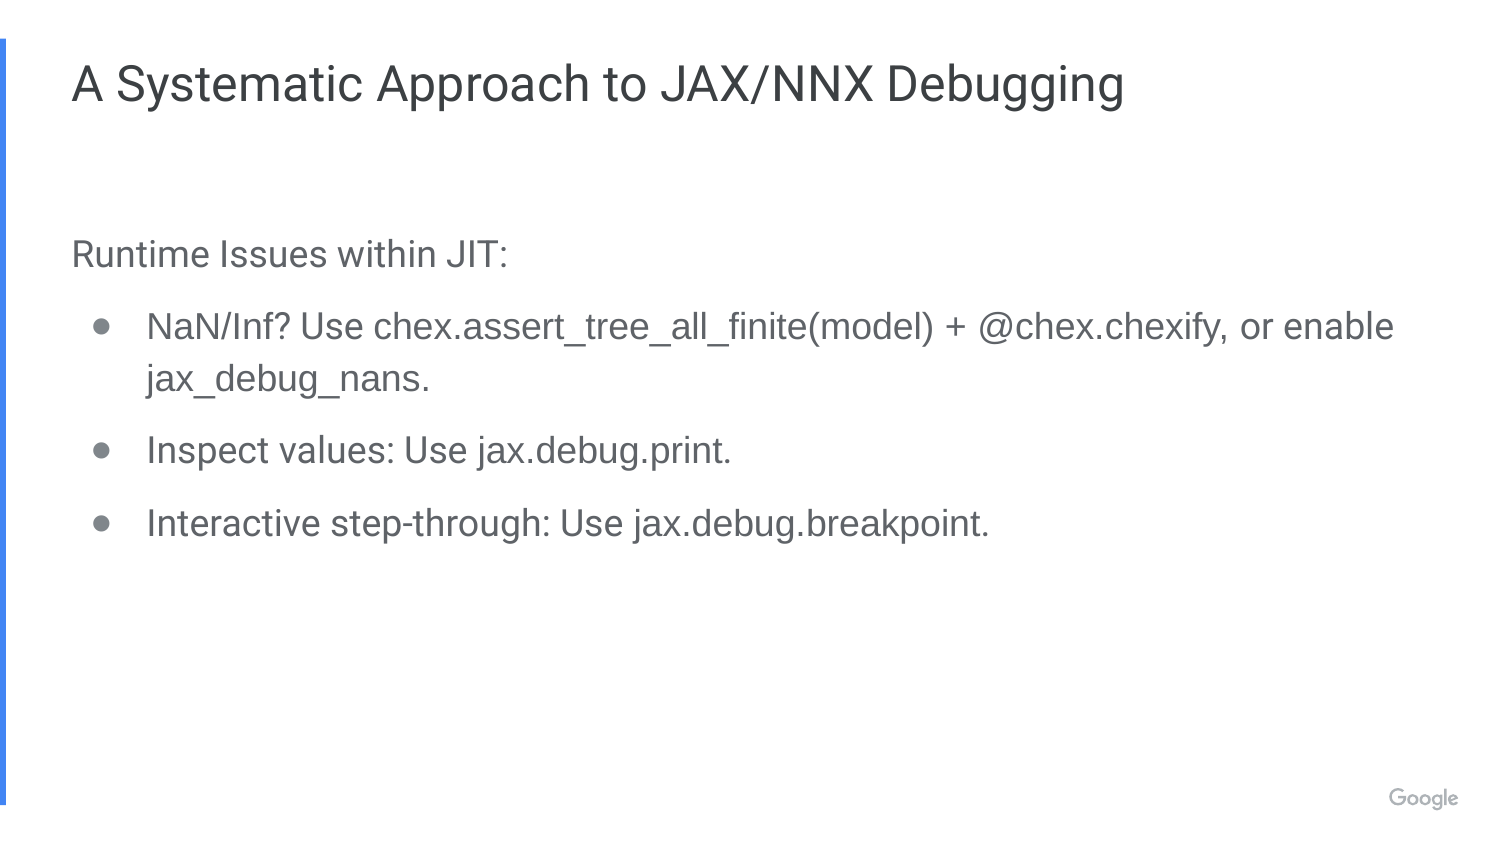

# A Systematic Approach to JAX/NNX Debugging
Runtime Issues within JIT:
NaN/Inf? Use chex.assert_tree_all_finite(model) + @chex.chexify, or enable jax_debug_nans.
Inspect values: Use jax.debug.print.
Interactive step-through: Use jax.debug.breakpoint.